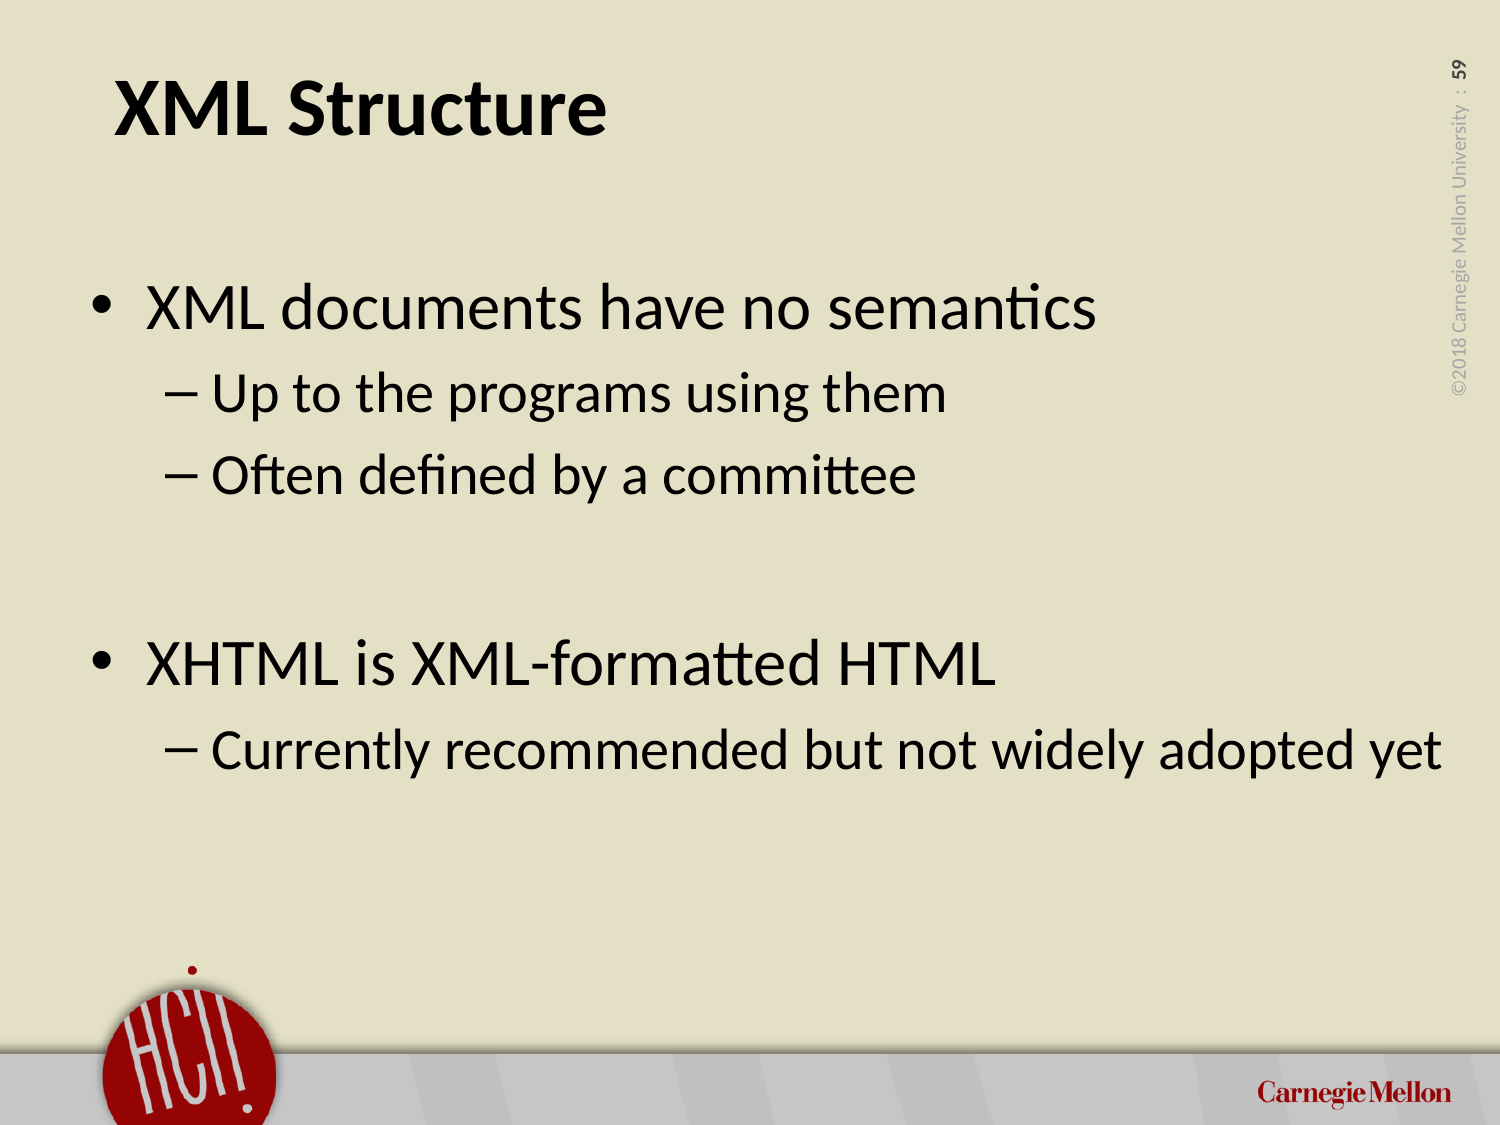

# XML Structure
XML documents have no semantics
Up to the programs using them
Often defined by a committee

XHTML is XML-formatted HTML
Currently recommended but not widely adopted yet